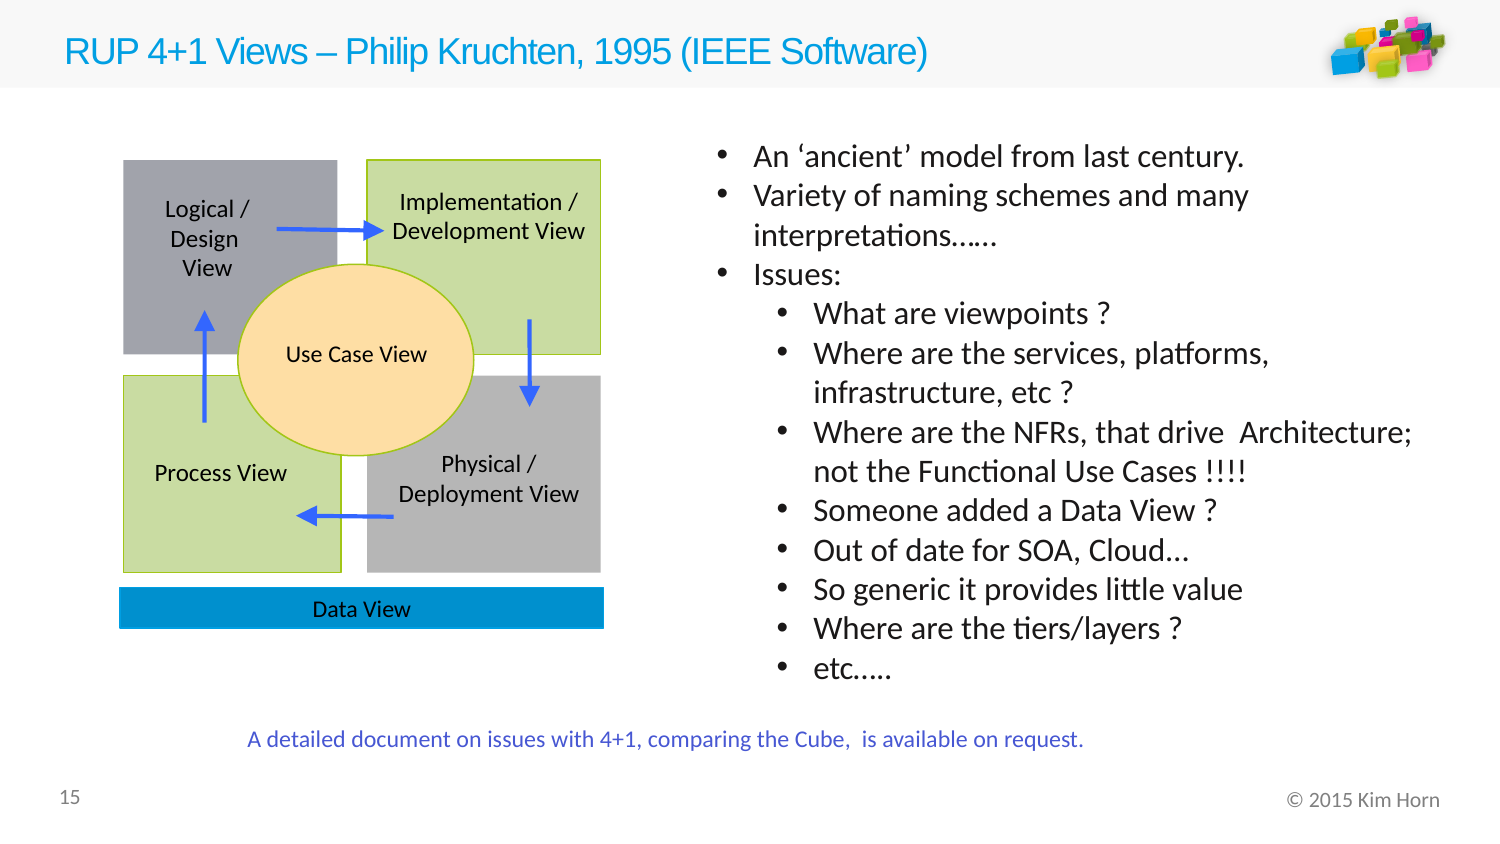

# RUP 4+1 Views – Philip Kruchten, 1995 (IEEE Software)
An ‘ancient’ model from last century.
Variety of naming schemes and many interpretations……
Issues:
What are viewpoints ?
Where are the services, platforms, infrastructure, etc ?
Where are the NFRs, that drive  Architecture;  not the Functional Use Cases !!!!
Someone added a Data View ?
Out of date for SOA, Cloud…
So generic it provides little value
Where are the tiers/layers ?
etc…..

Implementation / Development View
Logical / Design  View

Use Case View

Physical / Deployment View
Process View

Data View
A detailed document on issues with 4+1, comparing the Cube,  is available on request.